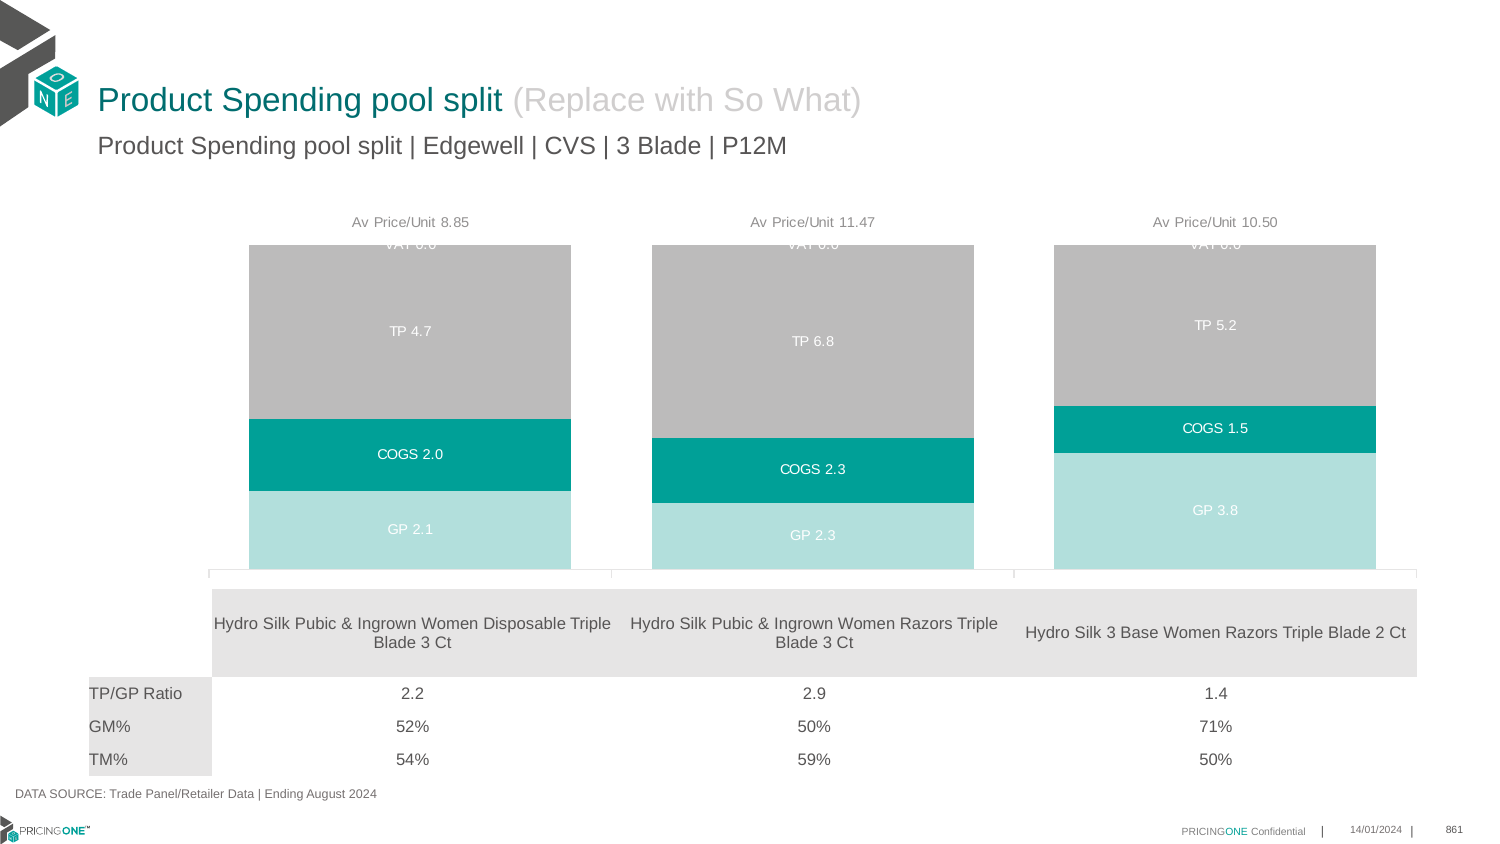

# Product Spending pool split (Replace with So What)
Product Spending pool split | Edgewell | CVS | 3 Blade | P12M

### Chart

| Category | GP | COGS | TP | VAT |
|---|---|---|---|---|
| Av Price/Unit 8.85 | 2.1376 | 1.9649 | 4.747590019739268 | 0.0 |
| Av Price/Unit 11.47 | 2.3391999999999995 | 2.3123 | 6.820726103968697 | 0.0 |
| Av Price/Unit 10.50 | 3.7965 | 1.5212000000000003 | 5.249939021241639 | 0.0 |
|  | Hydro Silk Pubic & Ingrown Women Disposable Triple Blade 3 Ct | Hydro Silk Pubic & Ingrown Women Razors Triple Blade 3 Ct | Hydro Silk 3 Base Women Razors Triple Blade 2 Ct |
| --- | --- | --- | --- |
| TP/GP Ratio | 2.2 | 2.9 | 1.4 |
| GM% | 52% | 50% | 71% |
| TM% | 54% | 59% | 50% |
DATA SOURCE: Trade Panel/Retailer Data | Ending August 2024

14/01/2024
861